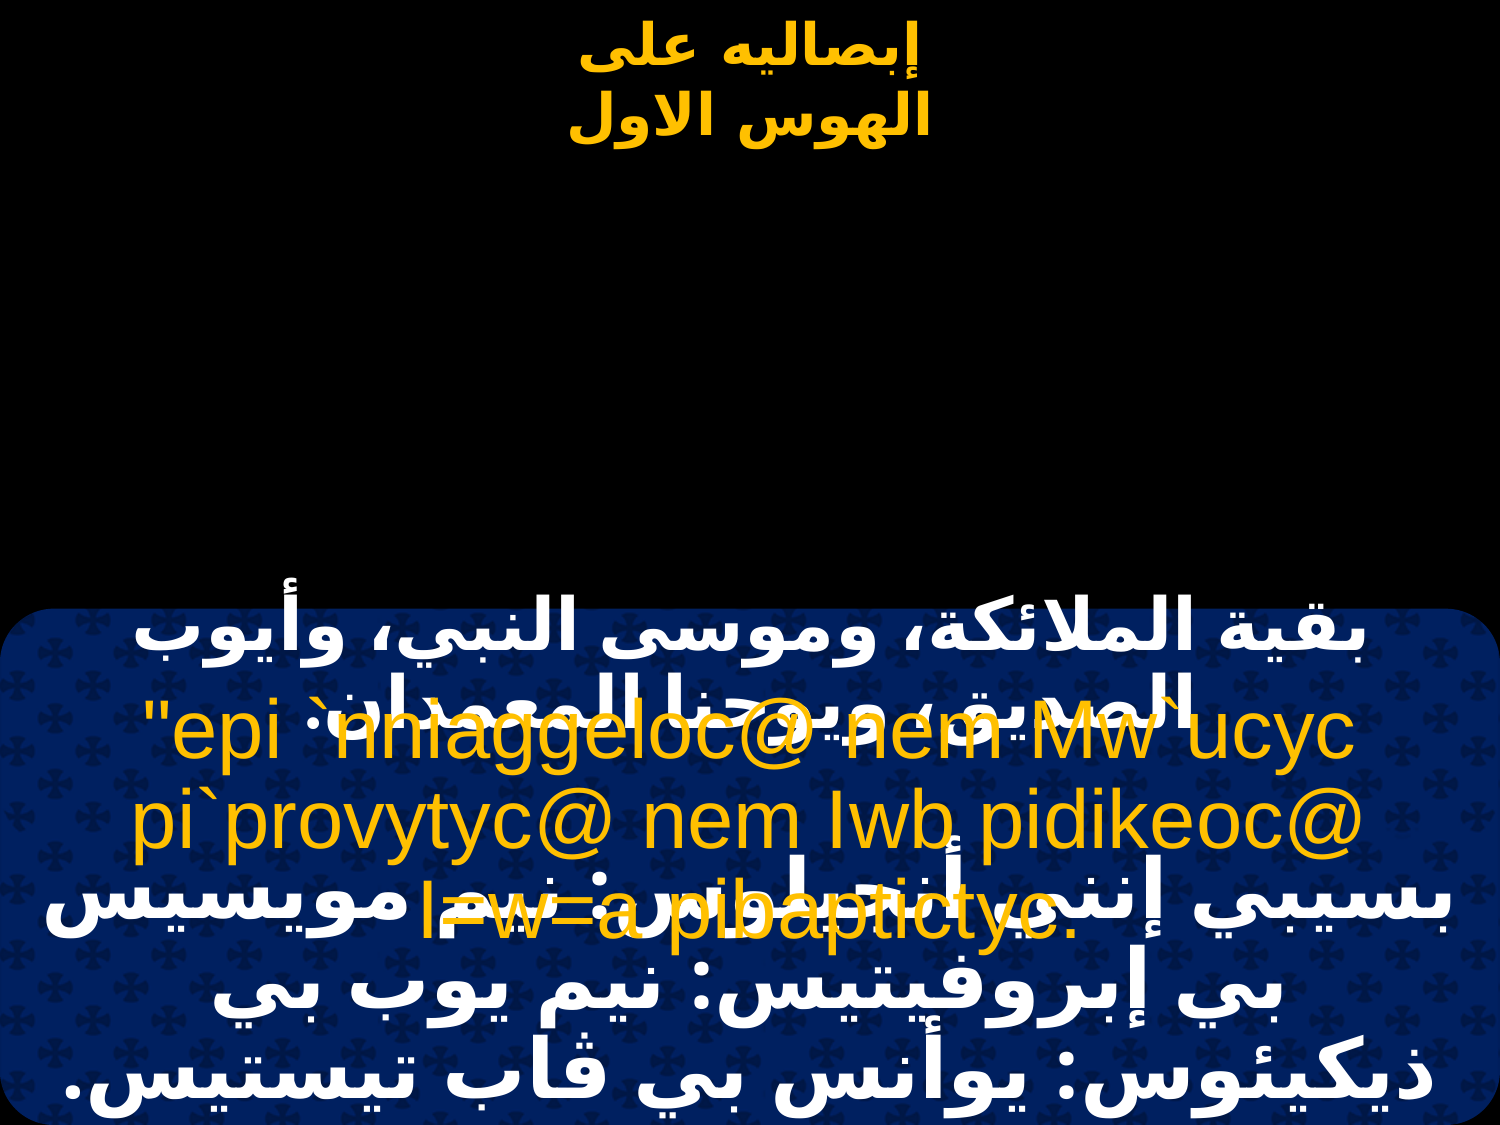

#
بقية الملائكة، وموسى النبي، وأيوب الصديق، ويوحنا المعمدان.
"epi `nniaggeloc@ nem Mw`ucyc pi`provytyc@ nem Iwb pidikeoc@ I=w=a pibaptictyc.
بسيبي إنني أنجيلوس: نيم مويسيس بي إبروفيتيس: نيم يوب بي ذيكيئوس: يوأنس بي ڨاب تيستيس.